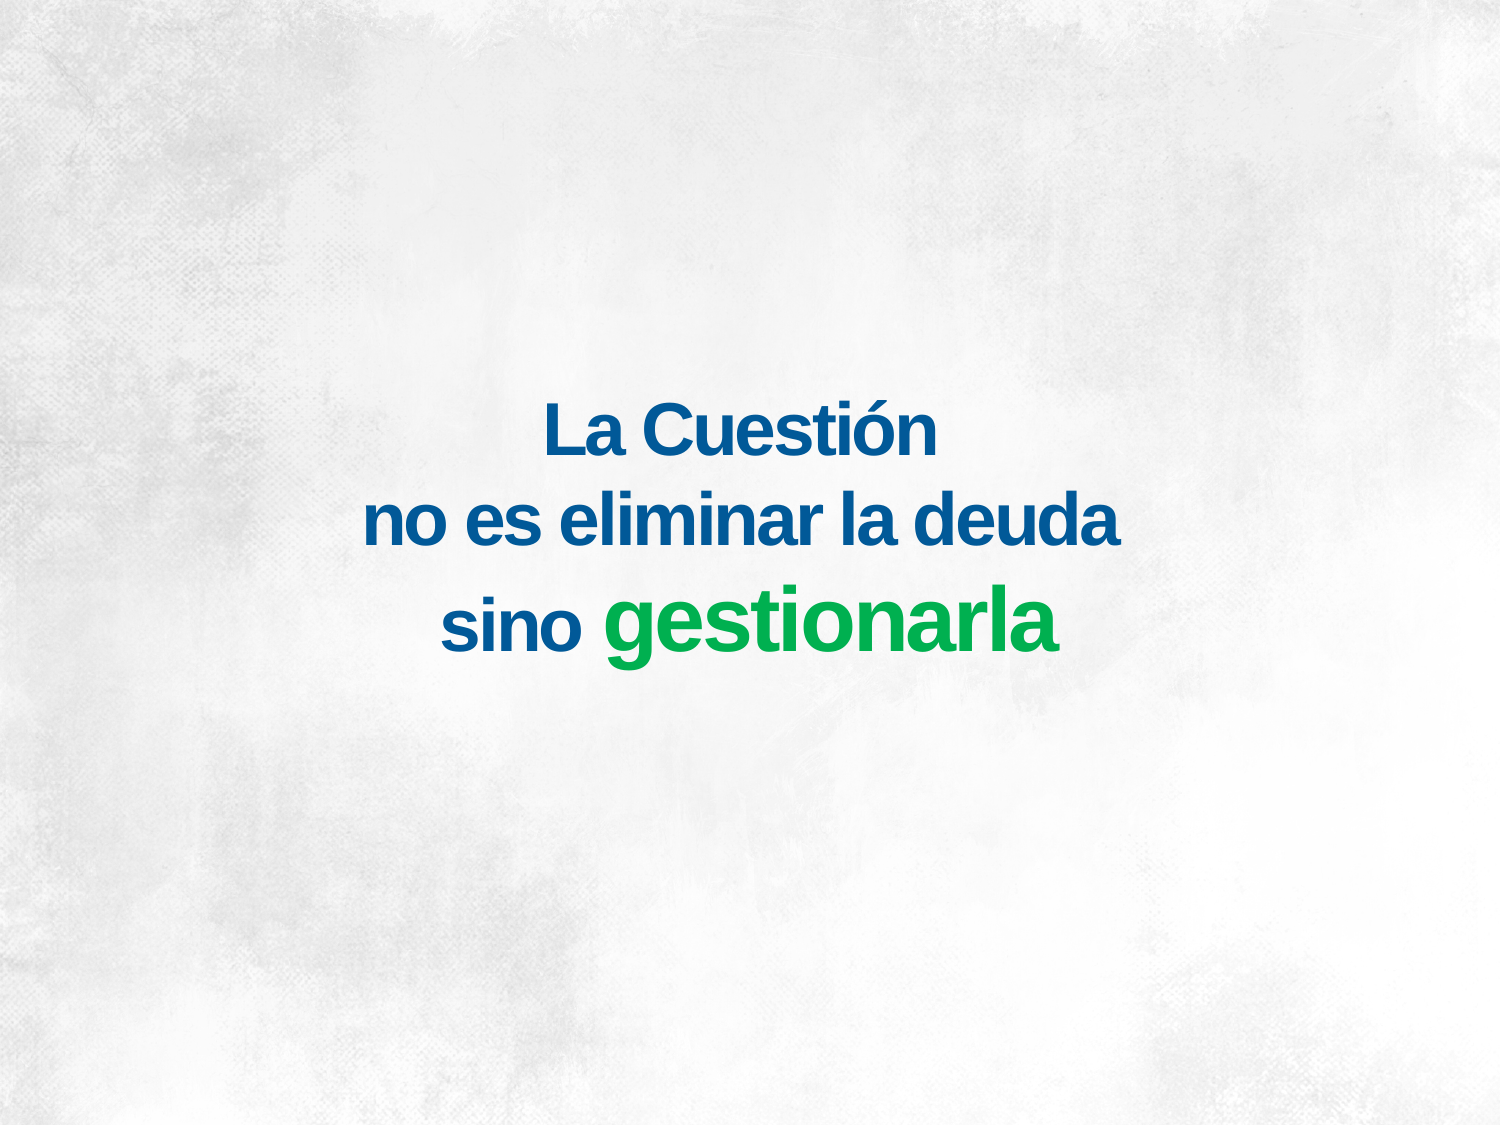

La Cuestión
no es eliminar la deuda
sino gestionarla